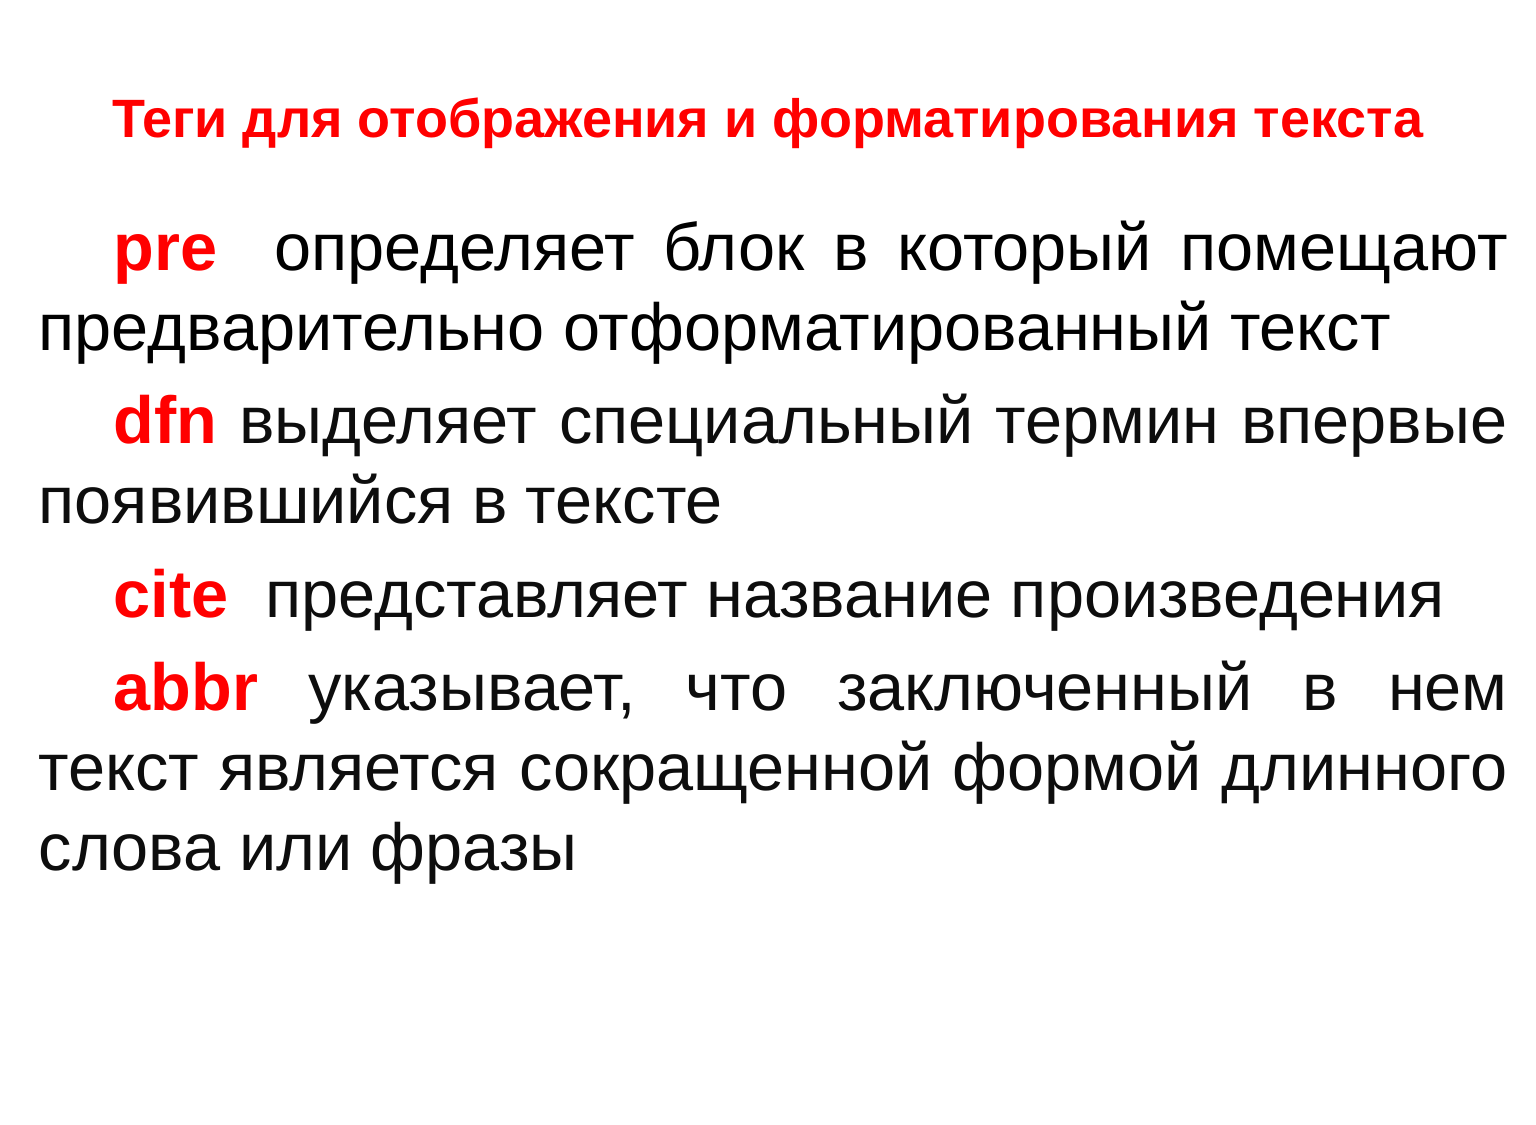

# Теги для отображения и форматирования текста
pre  определяет блок в который помещают предварительно отформатированный текст
dfn выделяет специальный термин впервые появившийся в тексте
cite  представляет название произведения
abbr указывает, что заключенный в нем текст является сокращенной формой длинного слова или фразы